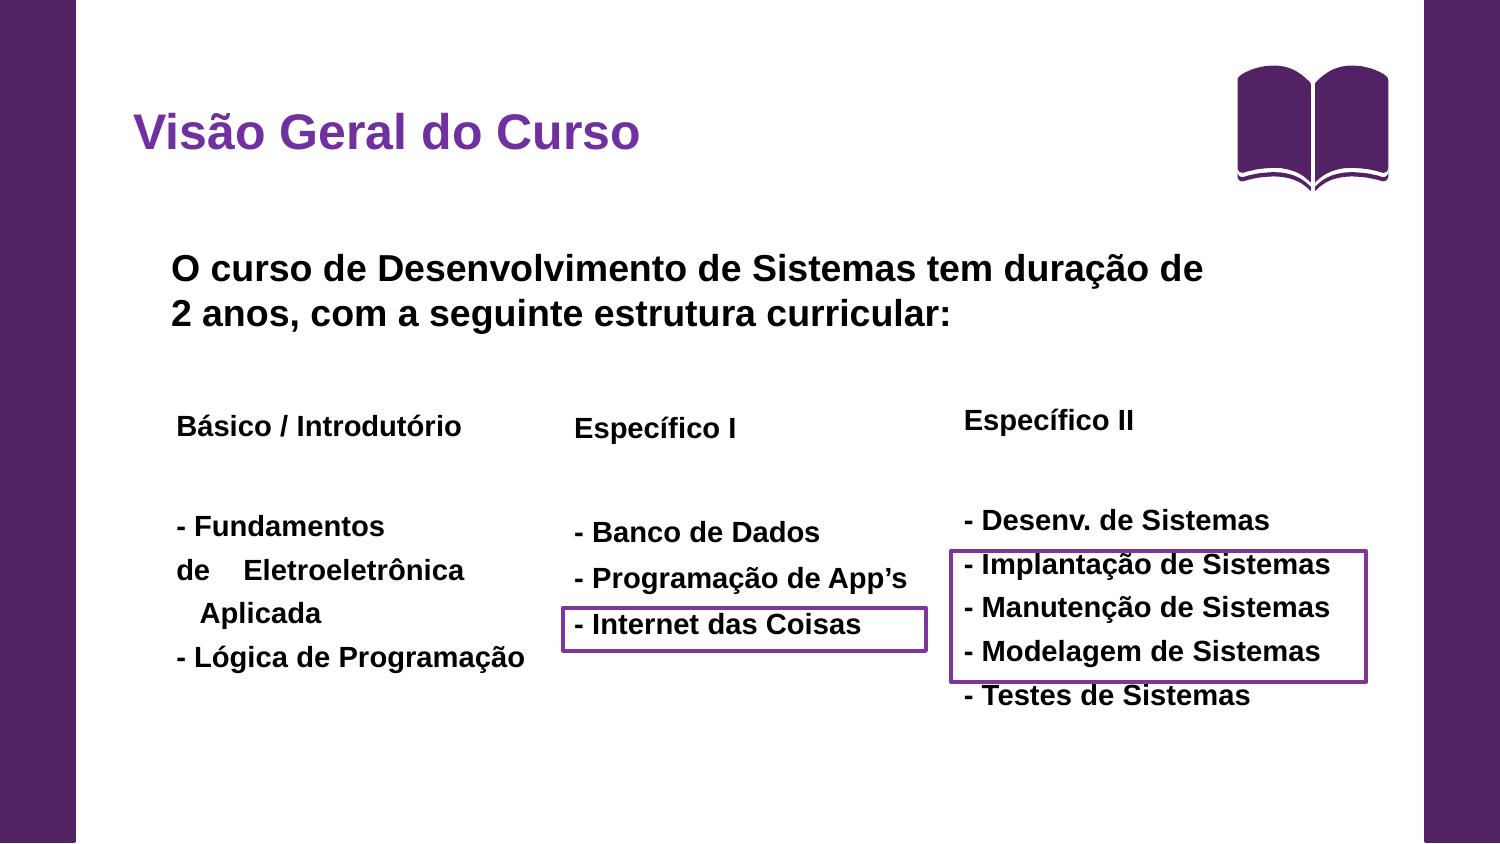

Visão Geral do Curso

O curso de Desenvolvimento de Sistemas tem duração de 2 anos, com a seguinte estrutura curricular:
Específico II
- Desenv. de Sistemas
- Implantação de Sistemas
- Manutenção de Sistemas
- Modelagem de Sistemas
- Testes de Sistemas
Básico / Introdutório
- Fundamentos de ...Eletroeletrônica
   Aplicada
- Lógica de Programação
Específico I
- Banco de Dados
- Programação de App’s
- Internet das Coisas